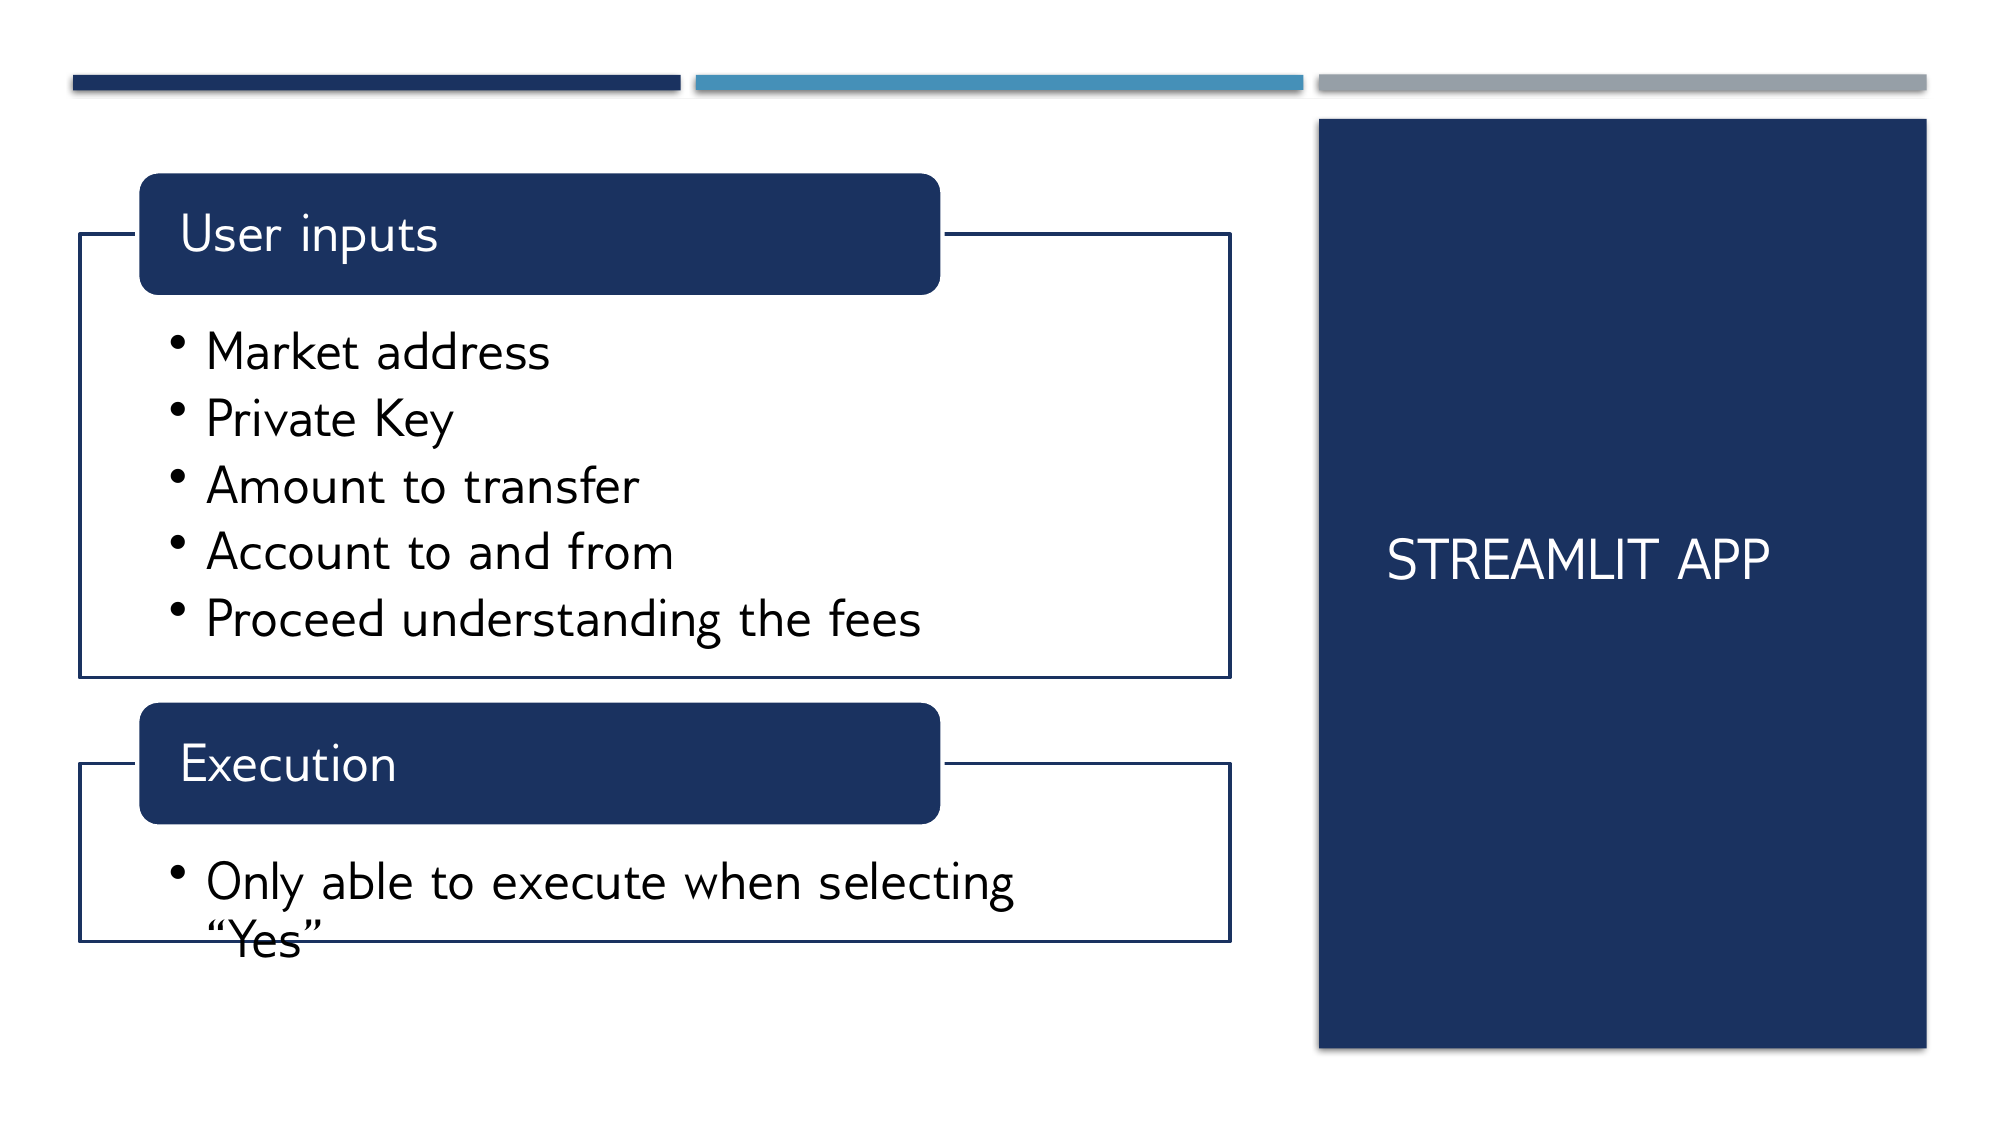

Market address
Private Key
Amount to transfer
Account to and from
Proceed understanding the fees
User inputs
Only able to execute when selecting “Yes”
Execution
# Streamlit app